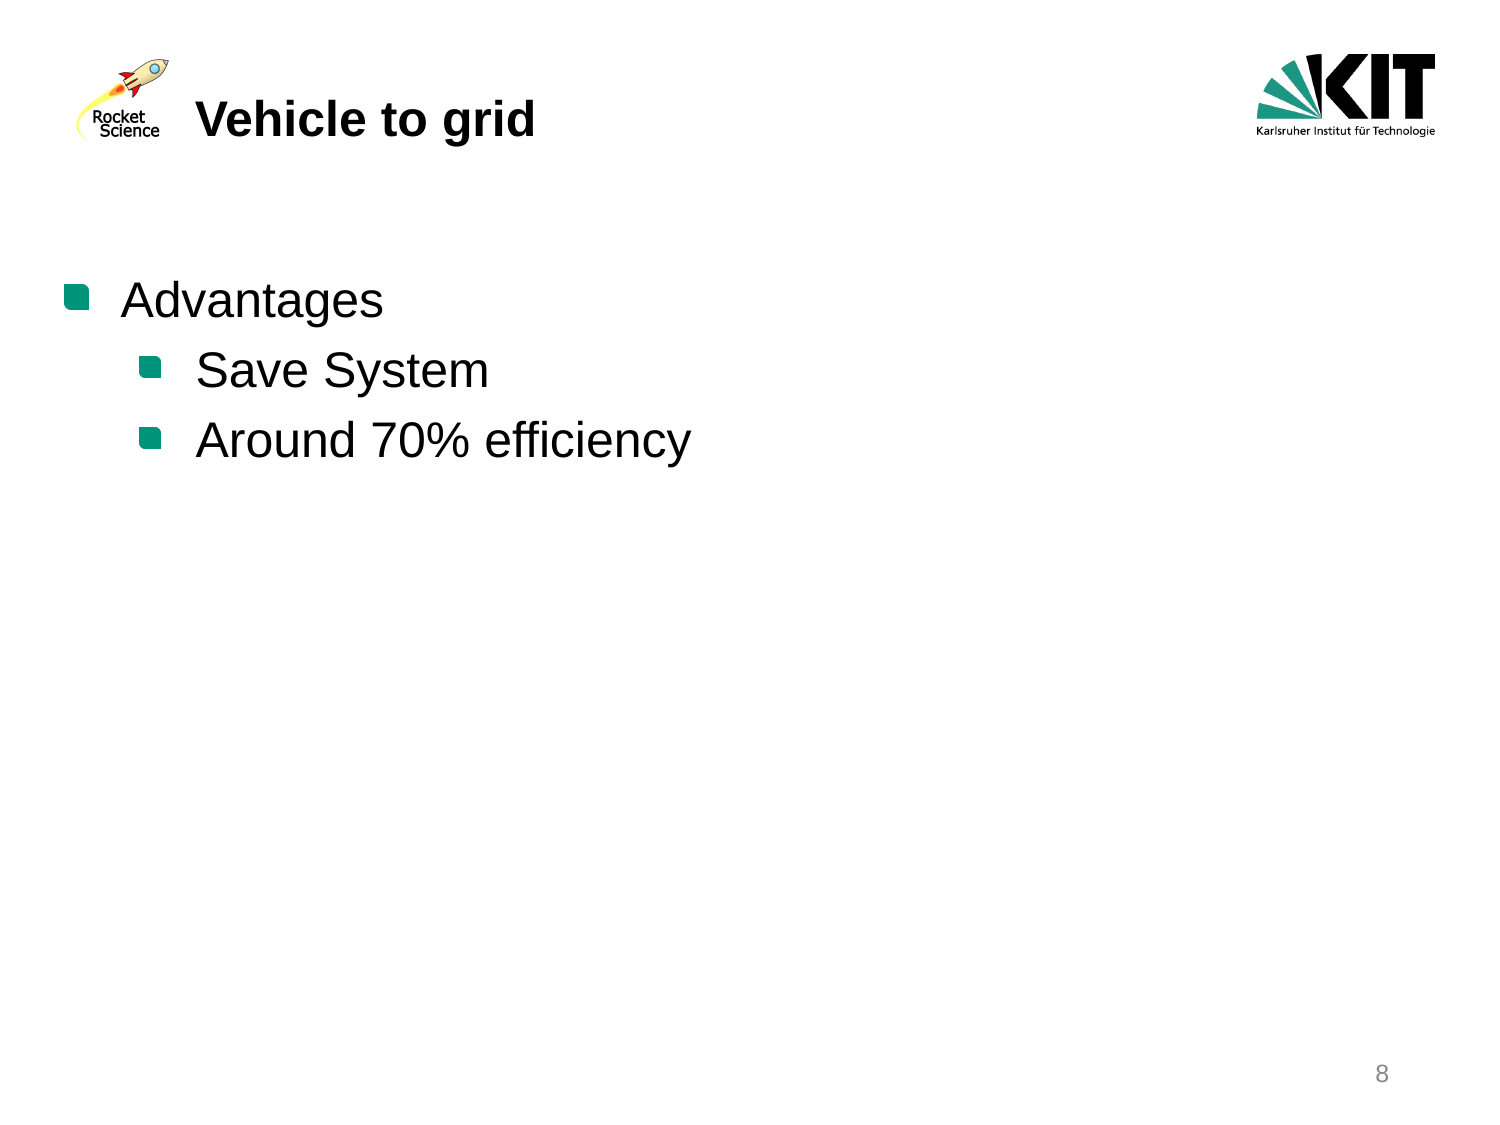

# Vehicle to grid

Advantages
Save System
Around 70% efficiency
8